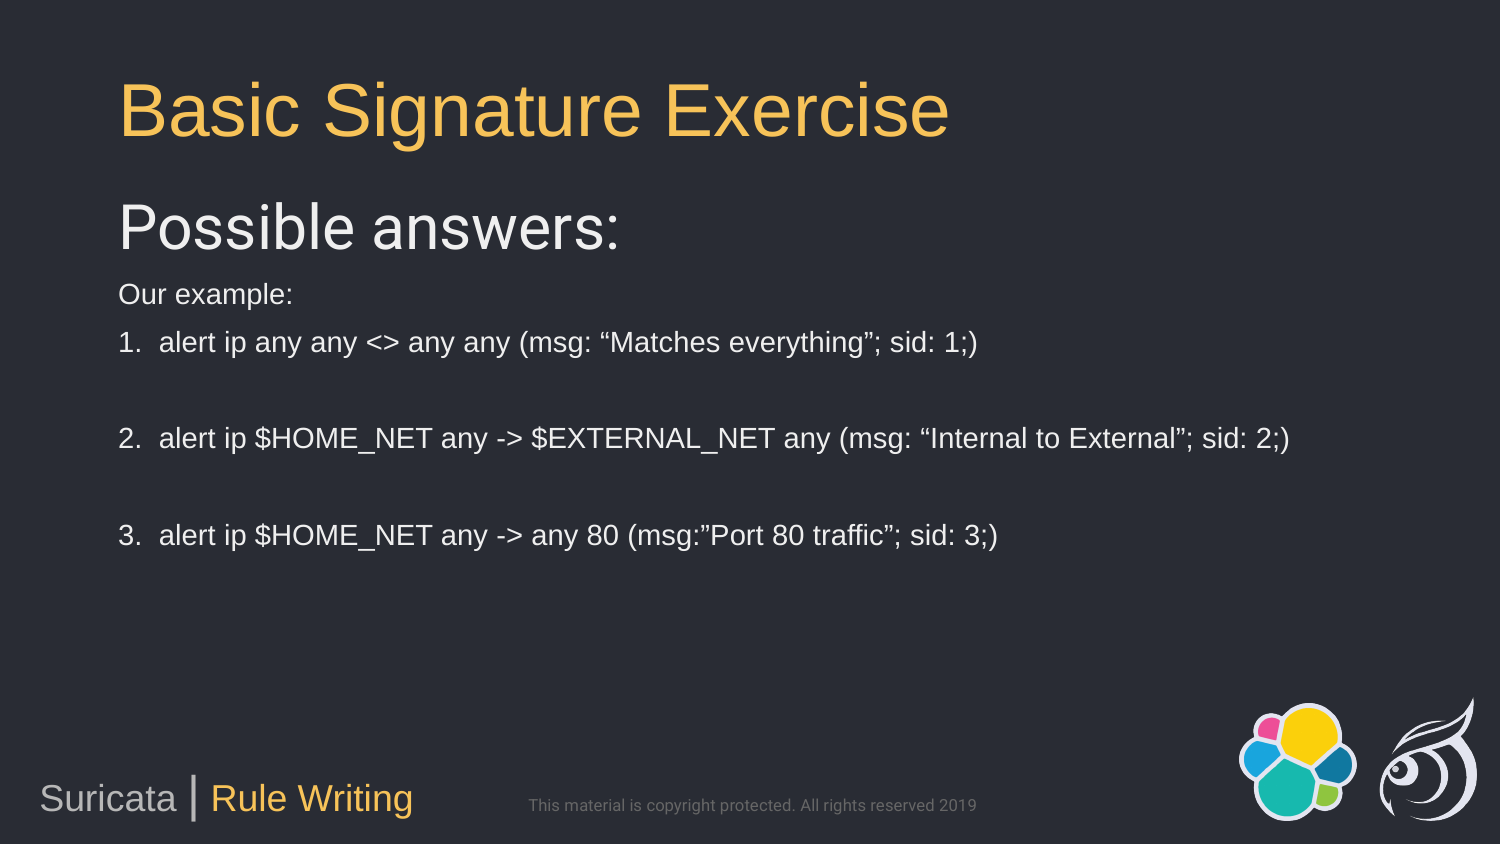

# Basic Signature Exercise
Possible answers:
Our example:
1.  alert ip any any <> any any (msg: “Matches everything”; sid: 1;)

2.  alert ip $HOME_NET any -> $EXTERNAL_NET any (msg: “Internal to External”; sid: 2;)

3.  alert ip $HOME_NET any -> any 80 (msg:”Port 80 traffic”; sid: 3;)